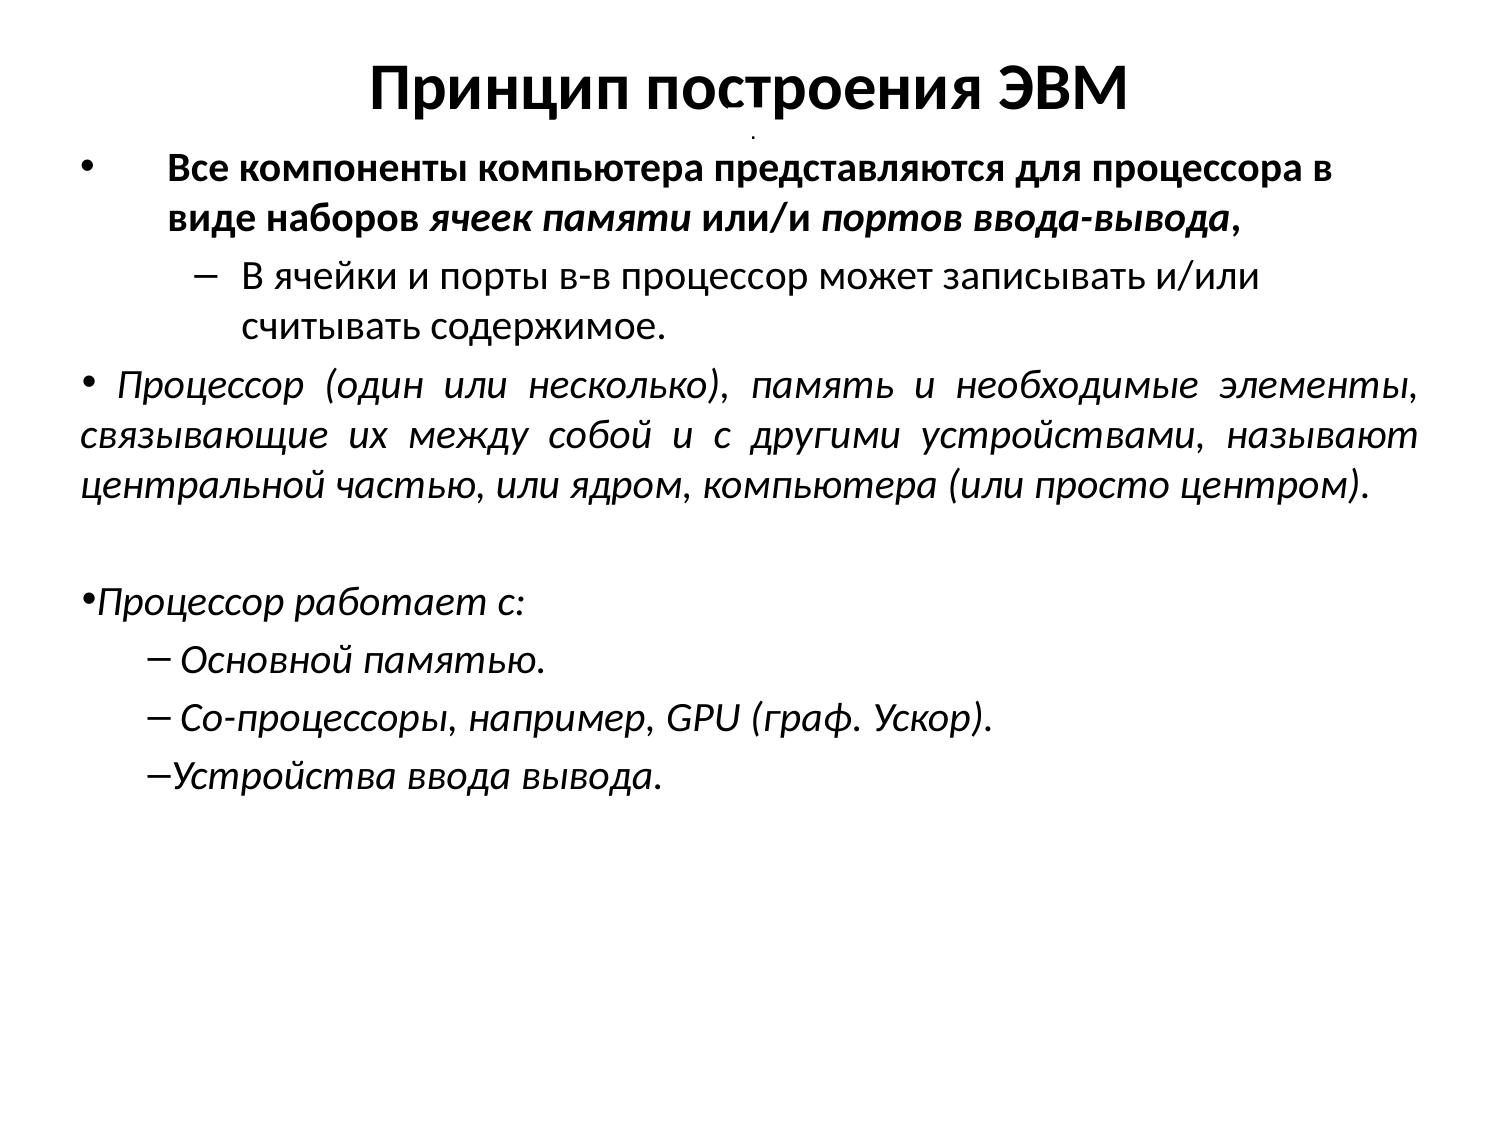

# Принцип построения ЭВМ
 .
Все компоненты компьютера представляются для процессора в виде наборов ячеек памяти или/и портов ввода-вывода,
В ячейки и порты в-в процессор может записывать и/или считывать содержимое.
 Процессор (один или несколько), память и необходимые элементы, связывающие их между собой и с другими устройствами, называют центральной частью, или ядром, компьютера (или просто центром).

Процессор работает с:
 Основной памятью.
 Со-процессоры, например, GPU (граф. Ускор).
Устройства ввода вывода.